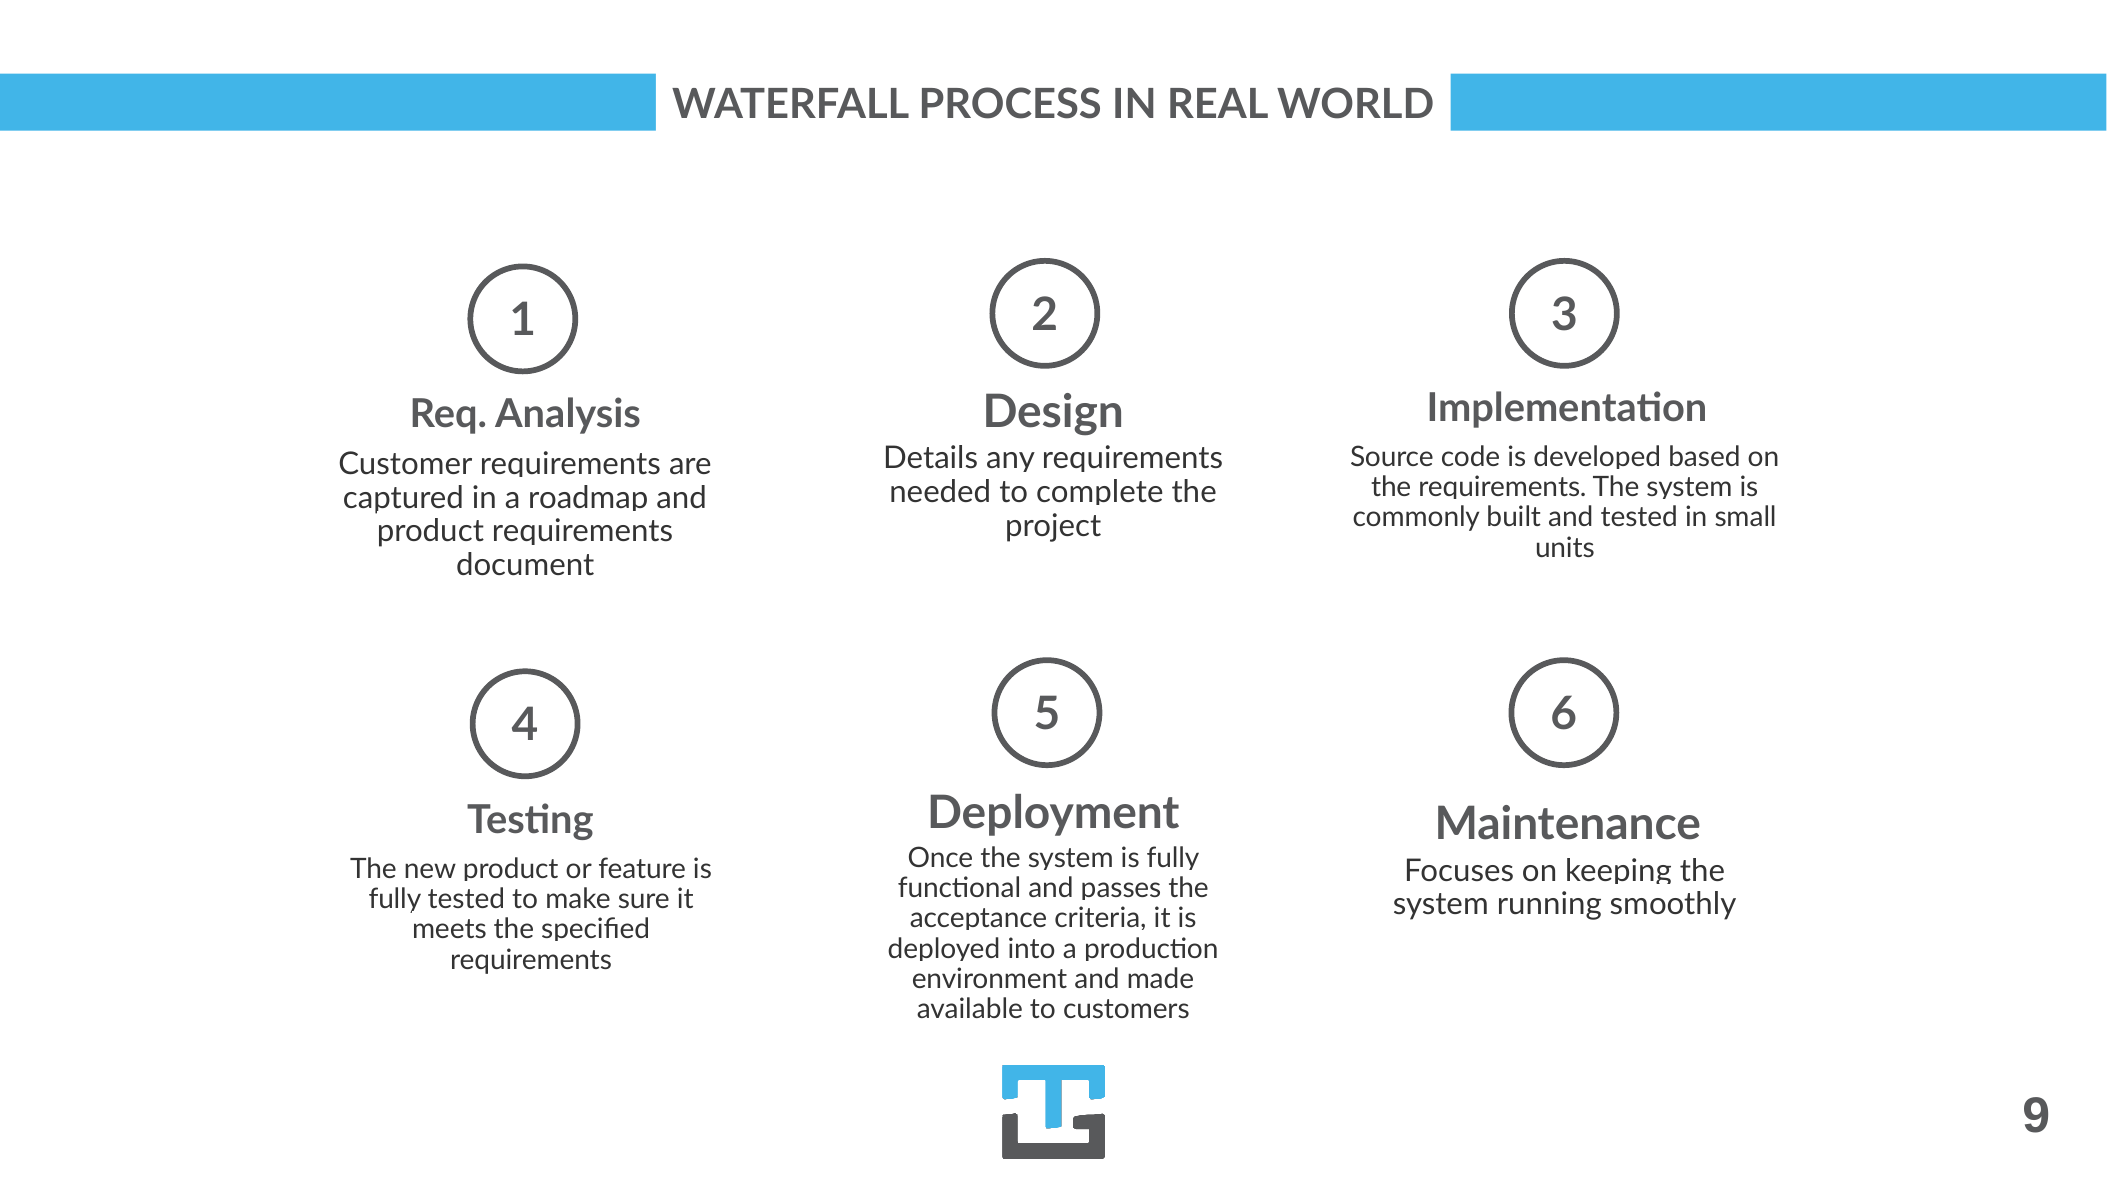

# WATERFALL PROCESS IN REAL WORLD
2
3
1
Implementation
Source code is developed based on the requirements. The system is commonly built and tested in small units
Design
Details any requirements needed to complete the project
Req. Analysis
Customer requirements are captured in a roadmap and product requirements document
5
6
4
Deployment
Once the system is fully functional and passes the acceptance criteria, it is deployed into a production environment and made available to customers
Maintenance
Focuses on keeping the system running smoothly
Testing
The new product or feature is fully tested to make sure it meets the specified requirements